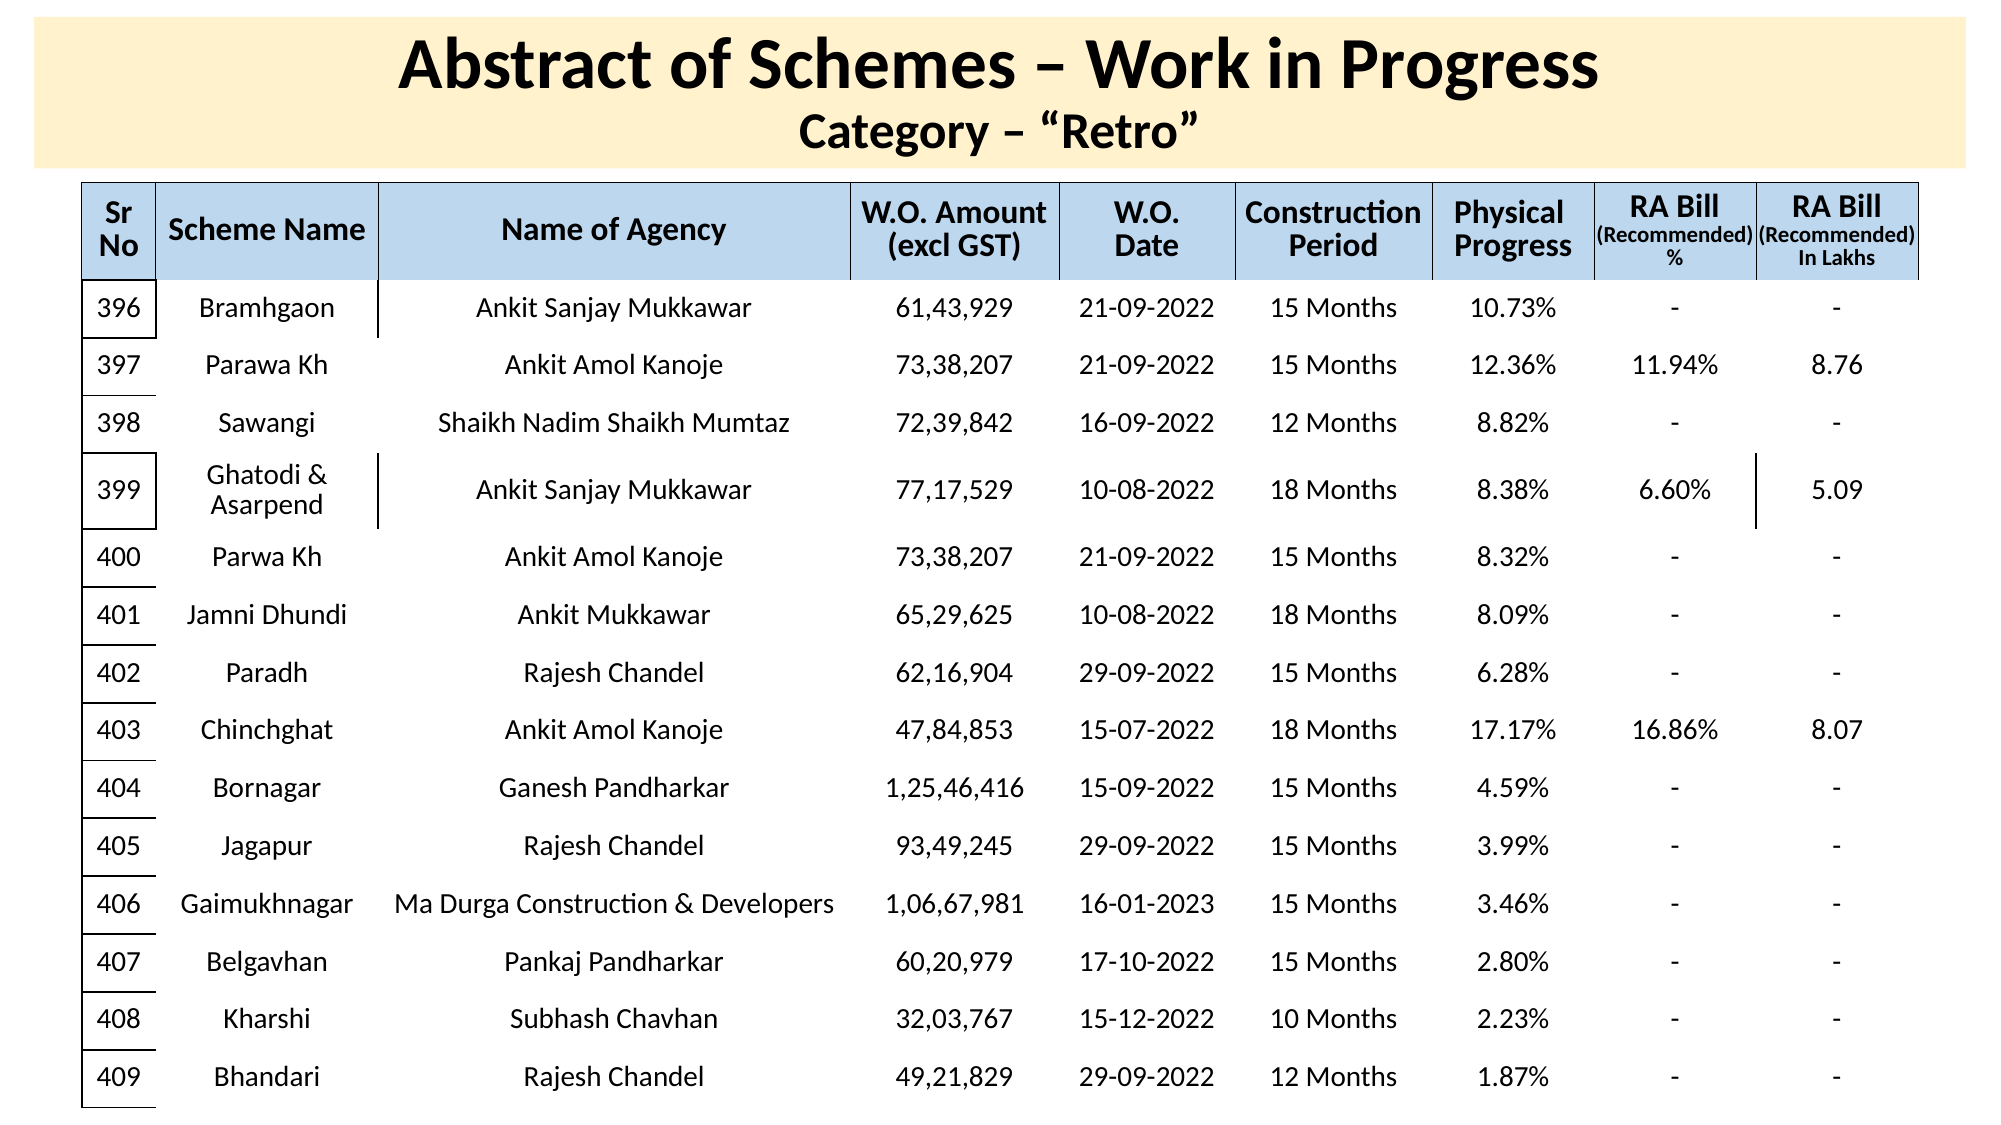

# Abstract of Schemes – Work in Progress Category – “Retro”
| Sr No | Scheme Name | Name of Agency | W.O. Amount (excl GST) | W.O. Date | Construction Period | Physical Progress | RA Bill (Recommended) % | RA Bill (Recommended) In Lakhs |
| --- | --- | --- | --- | --- | --- | --- | --- | --- |
| 396 | Bramhgaon | Ankit Sanjay Mukkawar | 61,43,929 | 21-09-2022 | 15 Months | 10.73% | - | - |
| --- | --- | --- | --- | --- | --- | --- | --- | --- |
| 397 | Parawa Kh | Ankit Amol Kanoje | 73,38,207 | 21-09-2022 | 15 Months | 12.36% | 11.94% | 8.76 |
| 398 | Sawangi | Shaikh Nadim Shaikh Mumtaz | 72,39,842 | 16-09-2022 | 12 Months | 8.82% | - | - |
| 399 | Ghatodi & Asarpend | Ankit Sanjay Mukkawar | 77,17,529 | 10-08-2022 | 18 Months | 8.38% | 6.60% | 5.09 |
| 400 | Parwa Kh | Ankit Amol Kanoje | 73,38,207 | 21-09-2022 | 15 Months | 8.32% | - | - |
| 401 | Jamni Dhundi | Ankit Mukkawar | 65,29,625 | 10-08-2022 | 18 Months | 8.09% | - | - |
| 402 | Paradh | Rajesh Chandel | 62,16,904 | 29-09-2022 | 15 Months | 6.28% | - | - |
| 403 | Chinchghat | Ankit Amol Kanoje | 47,84,853 | 15-07-2022 | 18 Months | 17.17% | 16.86% | 8.07 |
| 404 | Bornagar | Ganesh Pandharkar | 1,25,46,416 | 15-09-2022 | 15 Months | 4.59% | - | - |
| 405 | Jagapur | Rajesh Chandel | 93,49,245 | 29-09-2022 | 15 Months | 3.99% | - | - |
| 406 | Gaimukhnagar | Ma Durga Construction & Developers | 1,06,67,981 | 16-01-2023 | 15 Months | 3.46% | - | - |
| 407 | Belgavhan | Pankaj Pandharkar | 60,20,979 | 17-10-2022 | 15 Months | 2.80% | - | - |
| 408 | Kharshi | Subhash Chavhan | 32,03,767 | 15-12-2022 | 10 Months | 2.23% | - | - |
| 409 | Bhandari | Rajesh Chandel | 49,21,829 | 29-09-2022 | 12 Months | 1.87% | - | - |